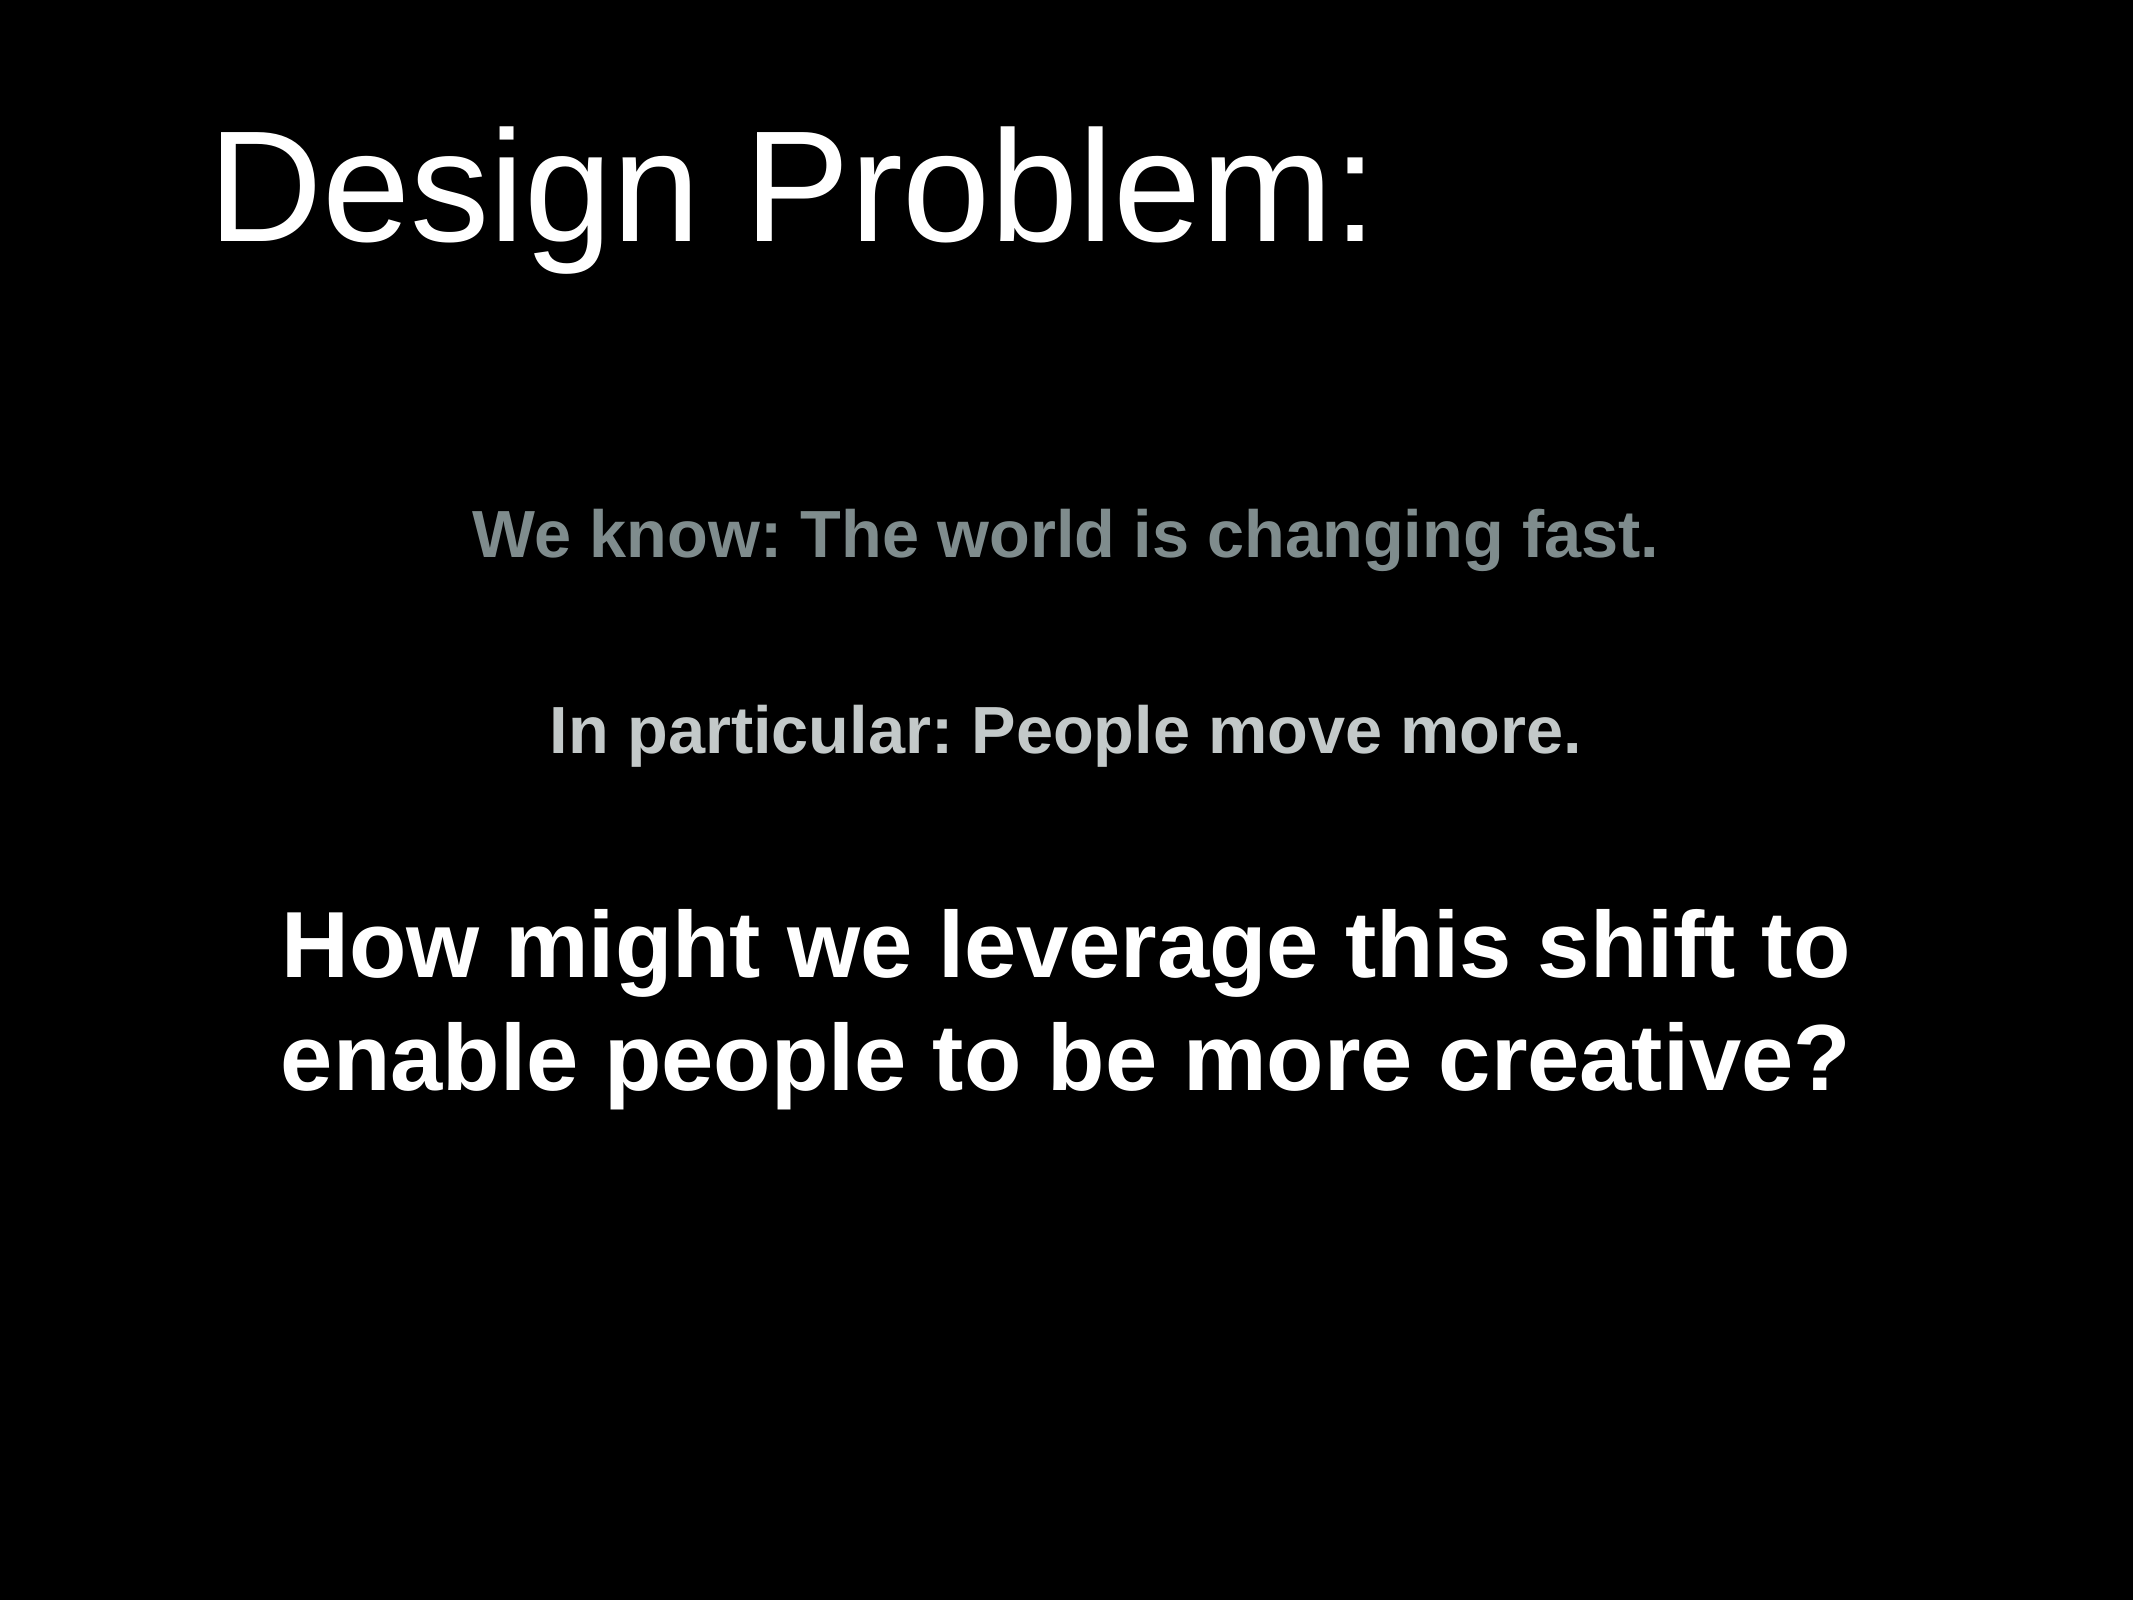

# Design Problem:
We know: The world is changing fast.
In particular: People move more.
How might we leverage this shift to enable people to be more creative?